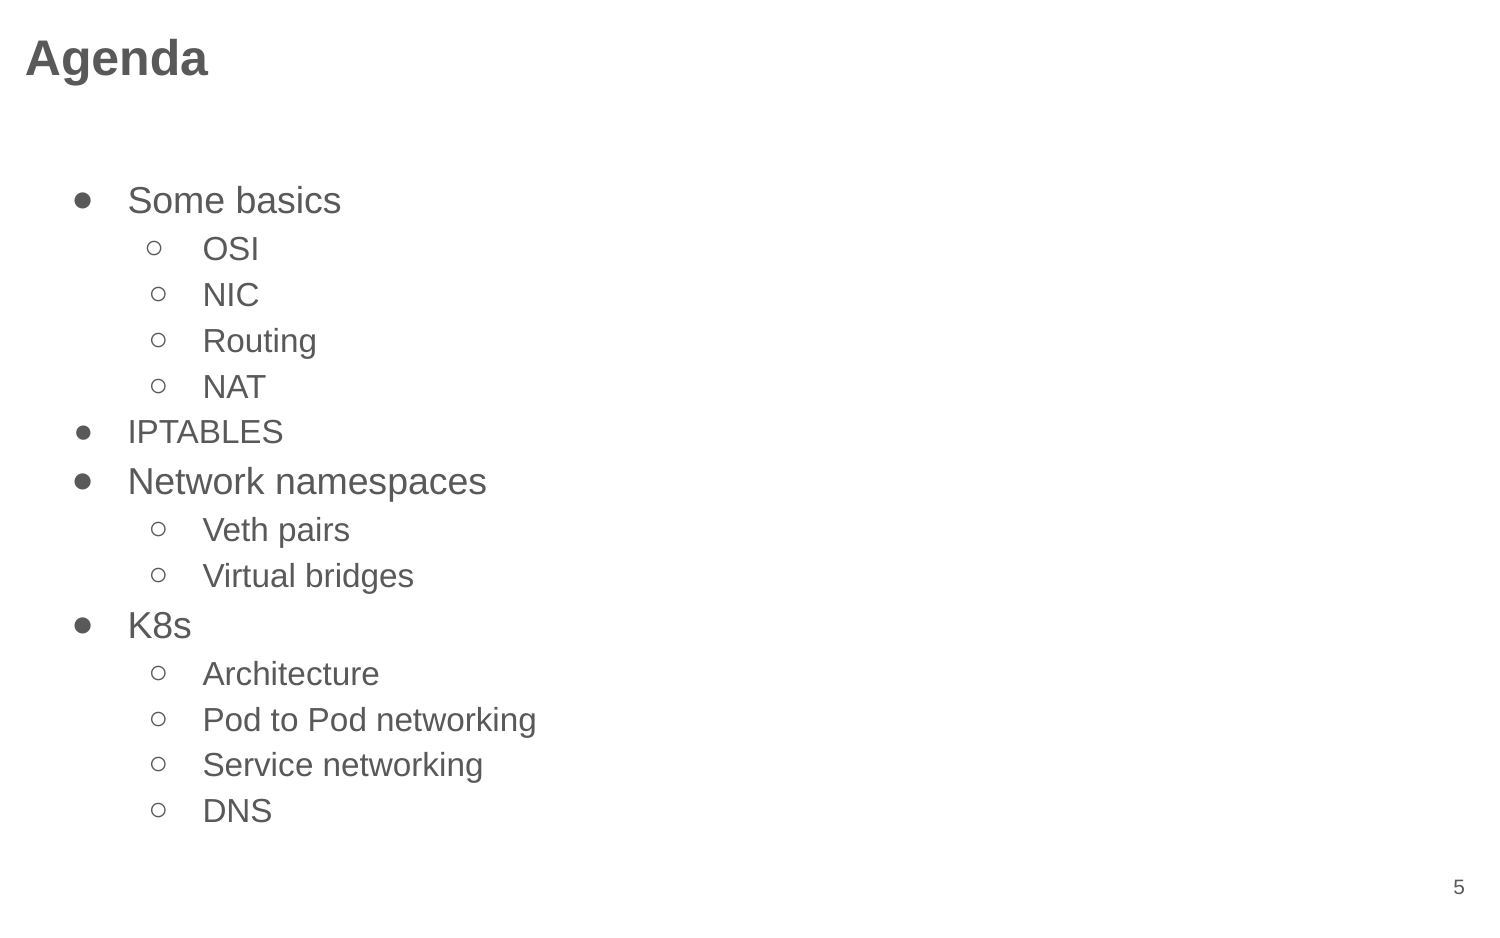

Agenda
Some basics
OSI
NIC
Routing
NAT
IPTABLES
Network namespaces
Veth pairs
Virtual bridges
K8s
Architecture
Pod to Pod networking
Service networking
DNS

5